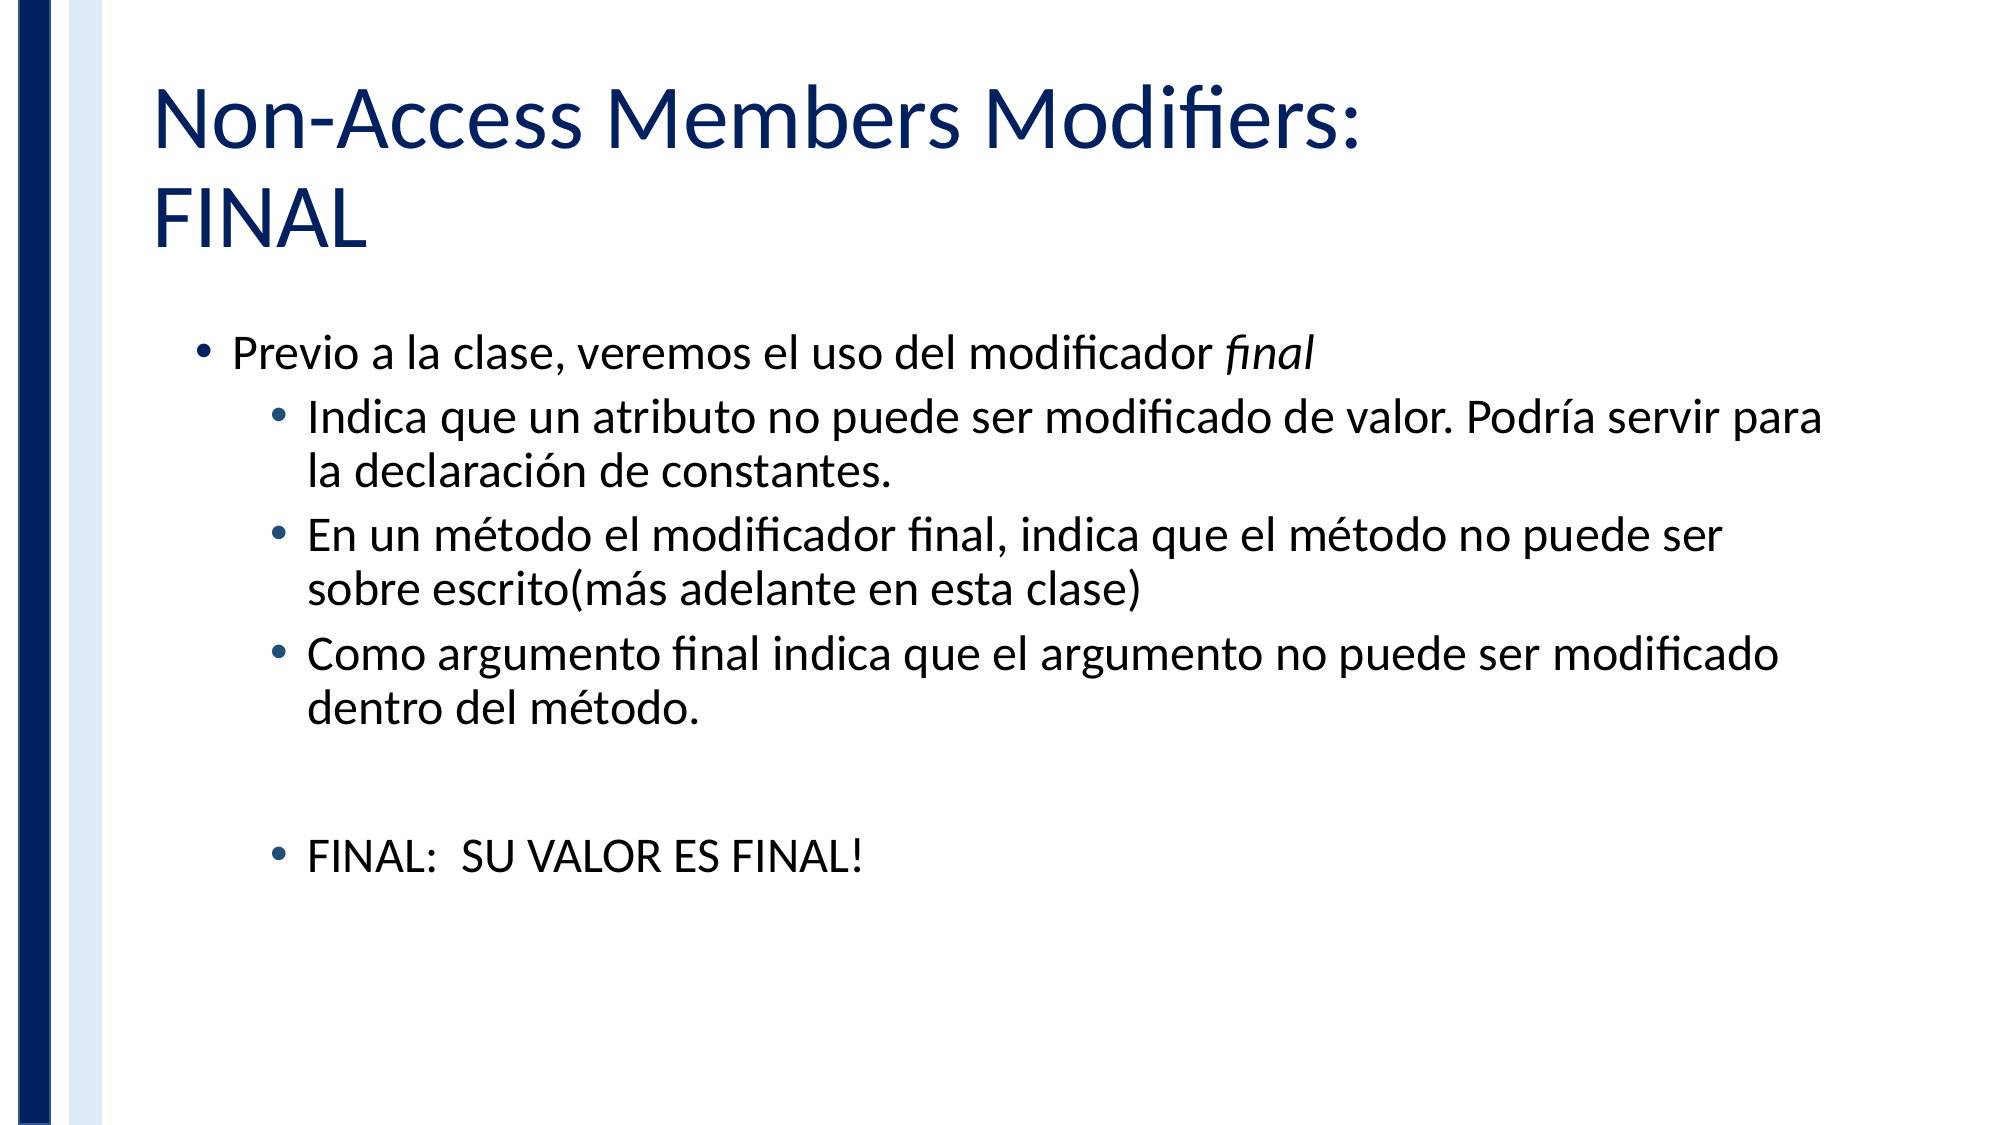

# Non-Access Members Modifiers: FINAL
Previo a la clase, veremos el uso del modificador final
Indica que un atributo no puede ser modificado de valor. Podría servir para la declaración de constantes.
En un método el modificador final, indica que el método no puede ser sobre escrito(más adelante en esta clase)
Como argumento final indica que el argumento no puede ser modificado dentro del método.

FINAL:  SU VALOR ES FINAL!